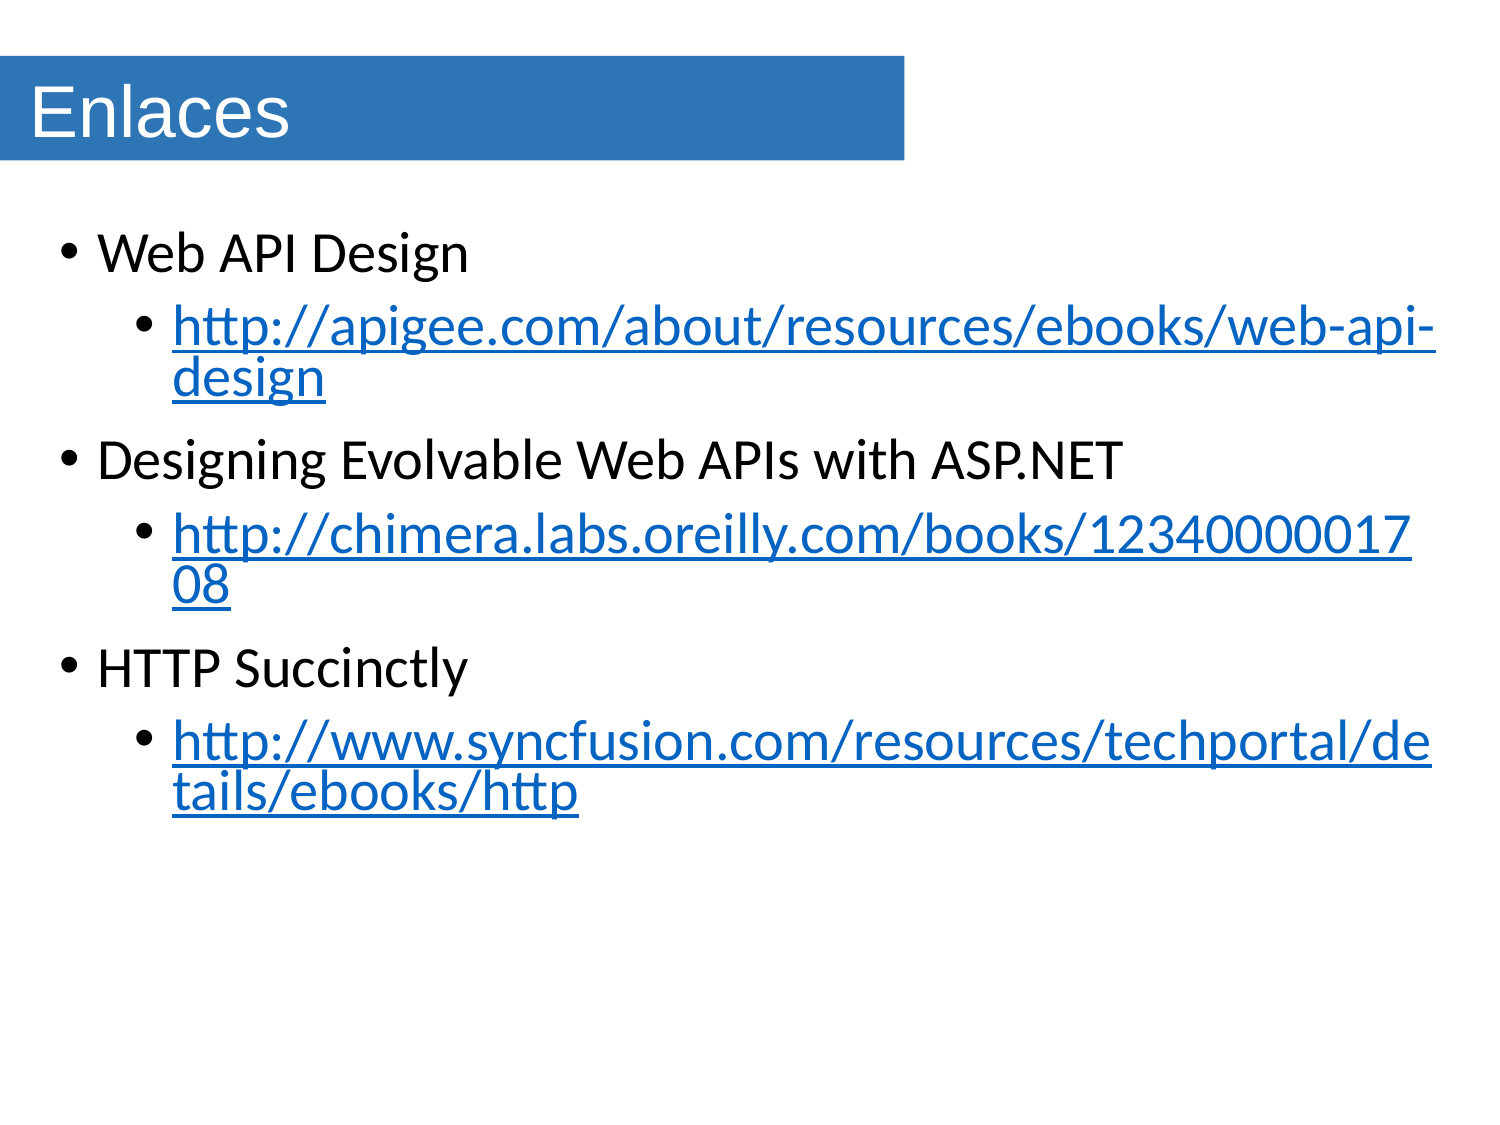

# Enlaces
Web API Design
http://apigee.com/about/resources/ebooks/web-api-design
Designing Evolvable Web APIs with ASP.NET
http://chimera.labs.oreilly.com/books/1234000001708
HTTP Succinctly
http://www.syncfusion.com/resources/techportal/details/ebooks/http